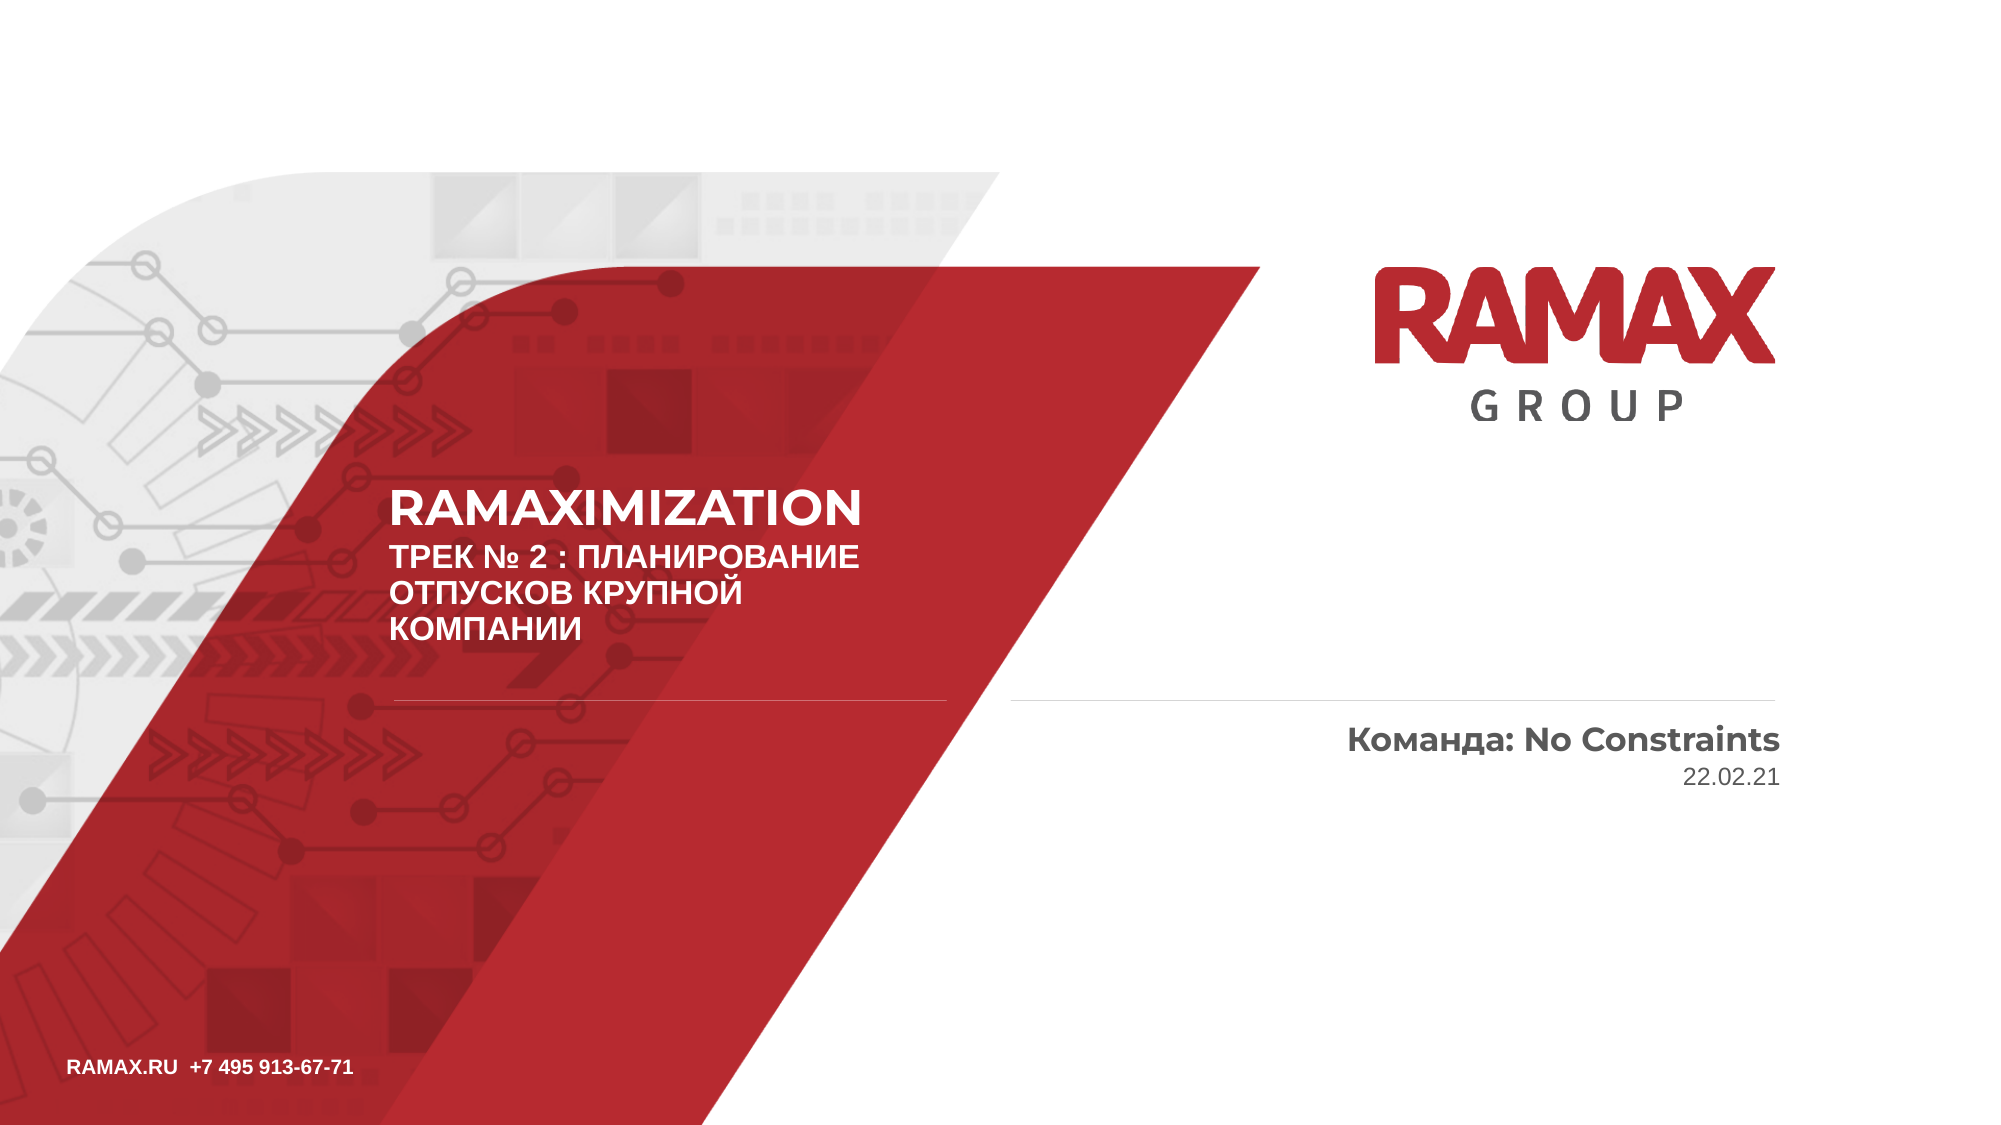

RAMAXIMIZATION
Трек № 2 : Планирование отпусков крупной компании
Команда: No Constraints
22.02.21